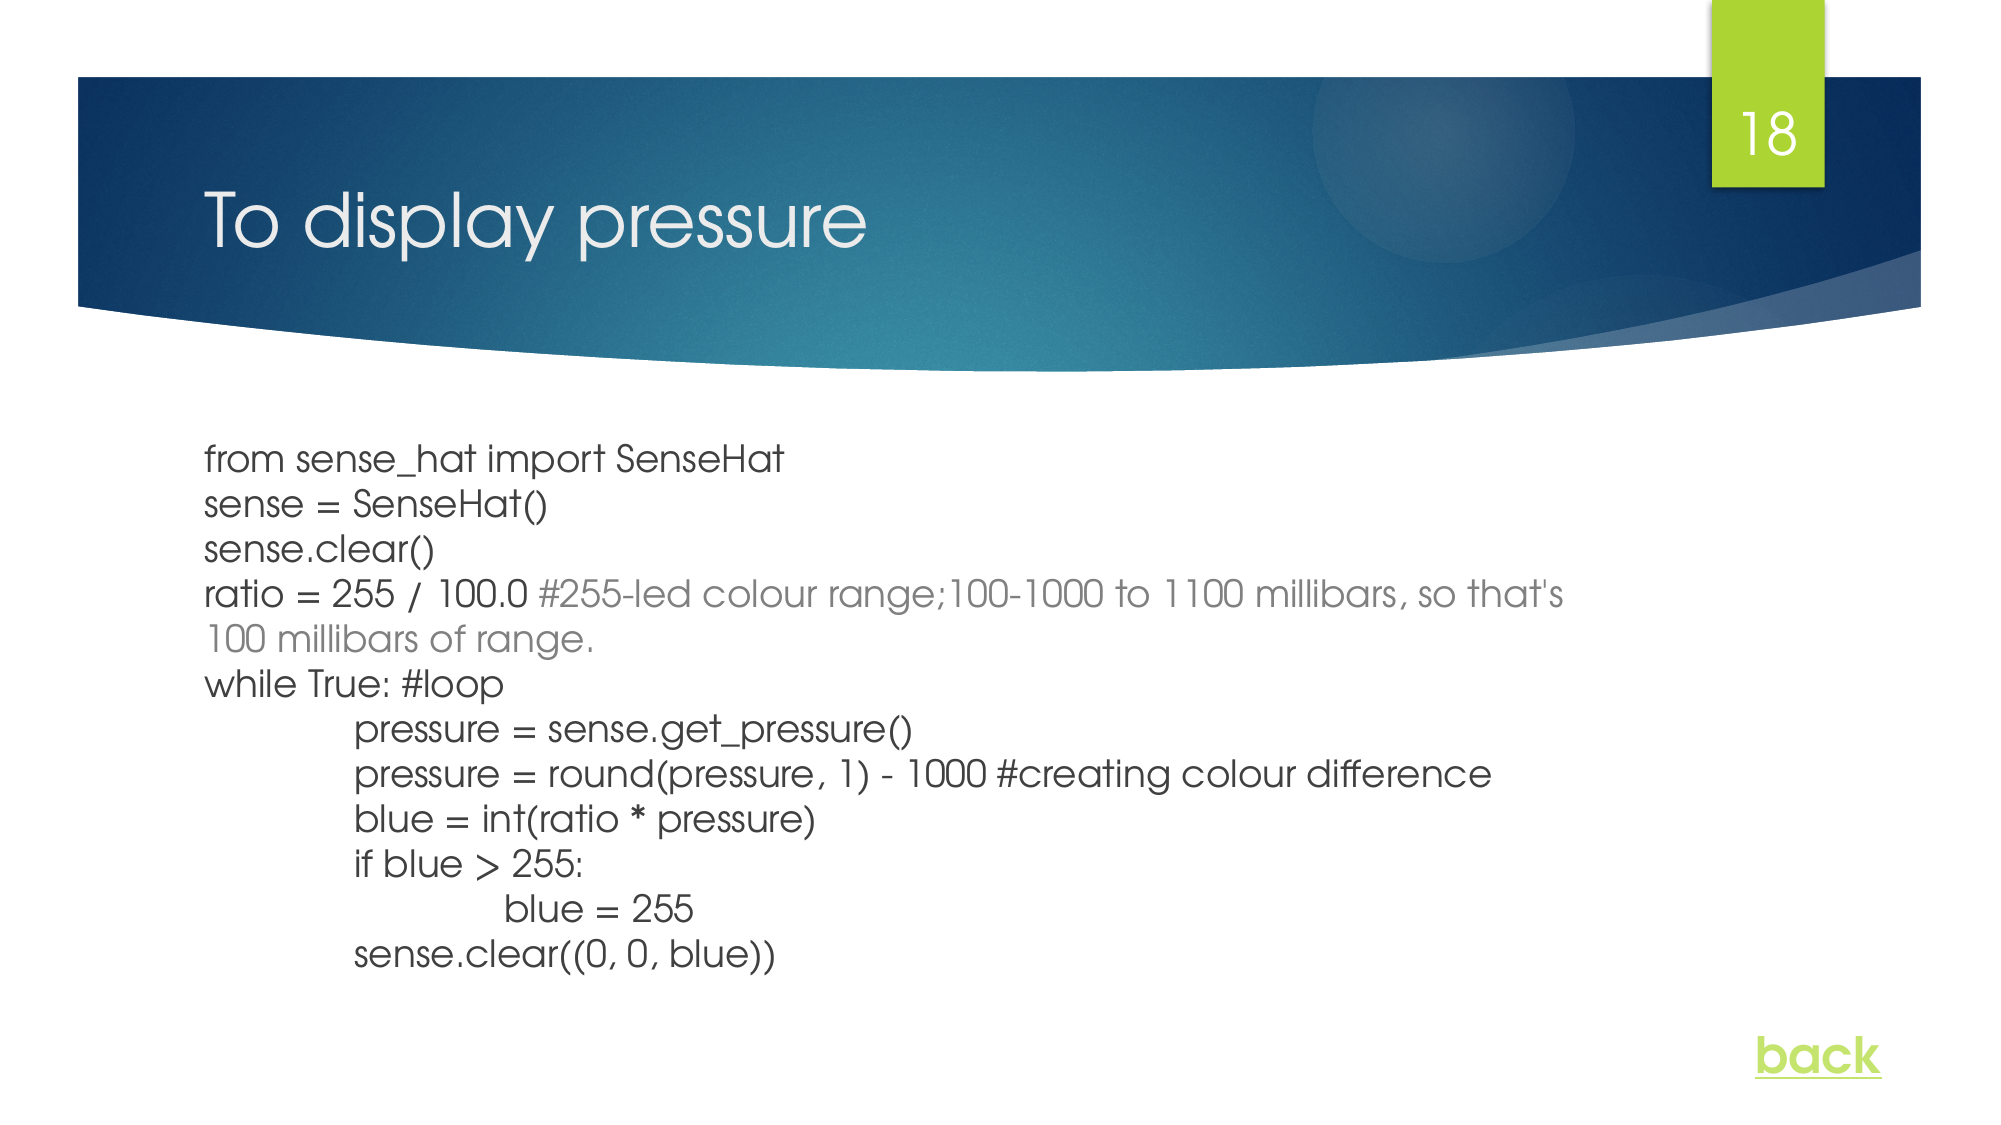

18
# To display pressure
from sense_hat import SenseHat
sense = SenseHat()
sense.clear()
ratio = 255 / 100.0 #255-led colour range;100-1000 to 1100 millibars, so that's 100 millibars of range.
while True: #loop
	pressure = sense.get_pressure()
	pressure = round(pressure, 1) - 1000 #creating colour difference
	blue = int(ratio * pressure)
	if blue > 255:
		blue = 255
	sense.clear((0, 0, blue))
back